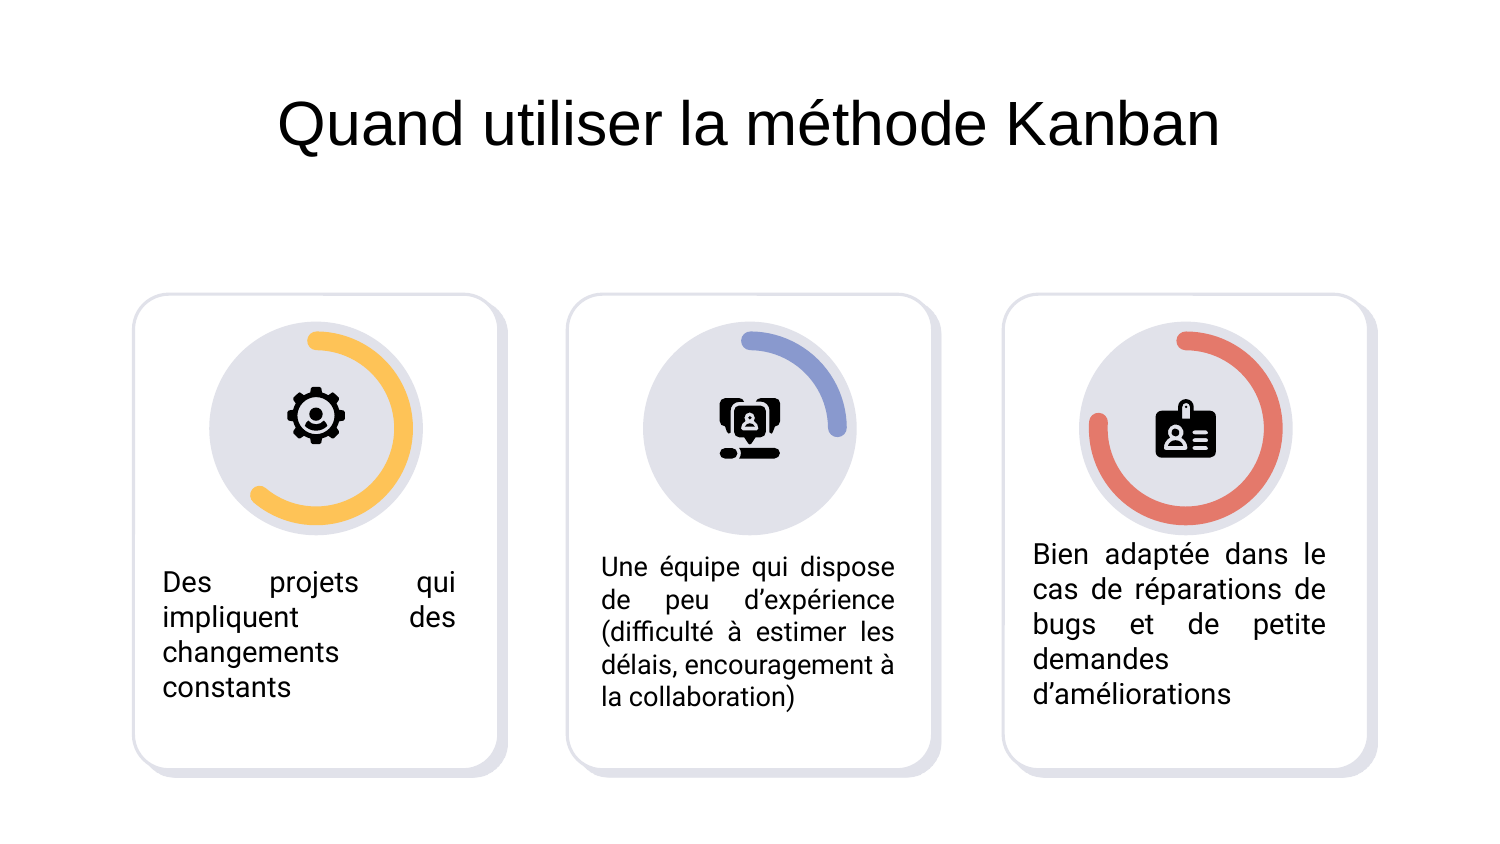

# Quand utiliser la méthode Kanban

Bien adaptée dans le cas de réparations de bugs et de petite demandes d’améliorations
Une équipe qui dispose de peu d’expérience (difficulté à estimer les délais, encouragement à la collaboration)
Des projets qui impliquent des changements constants